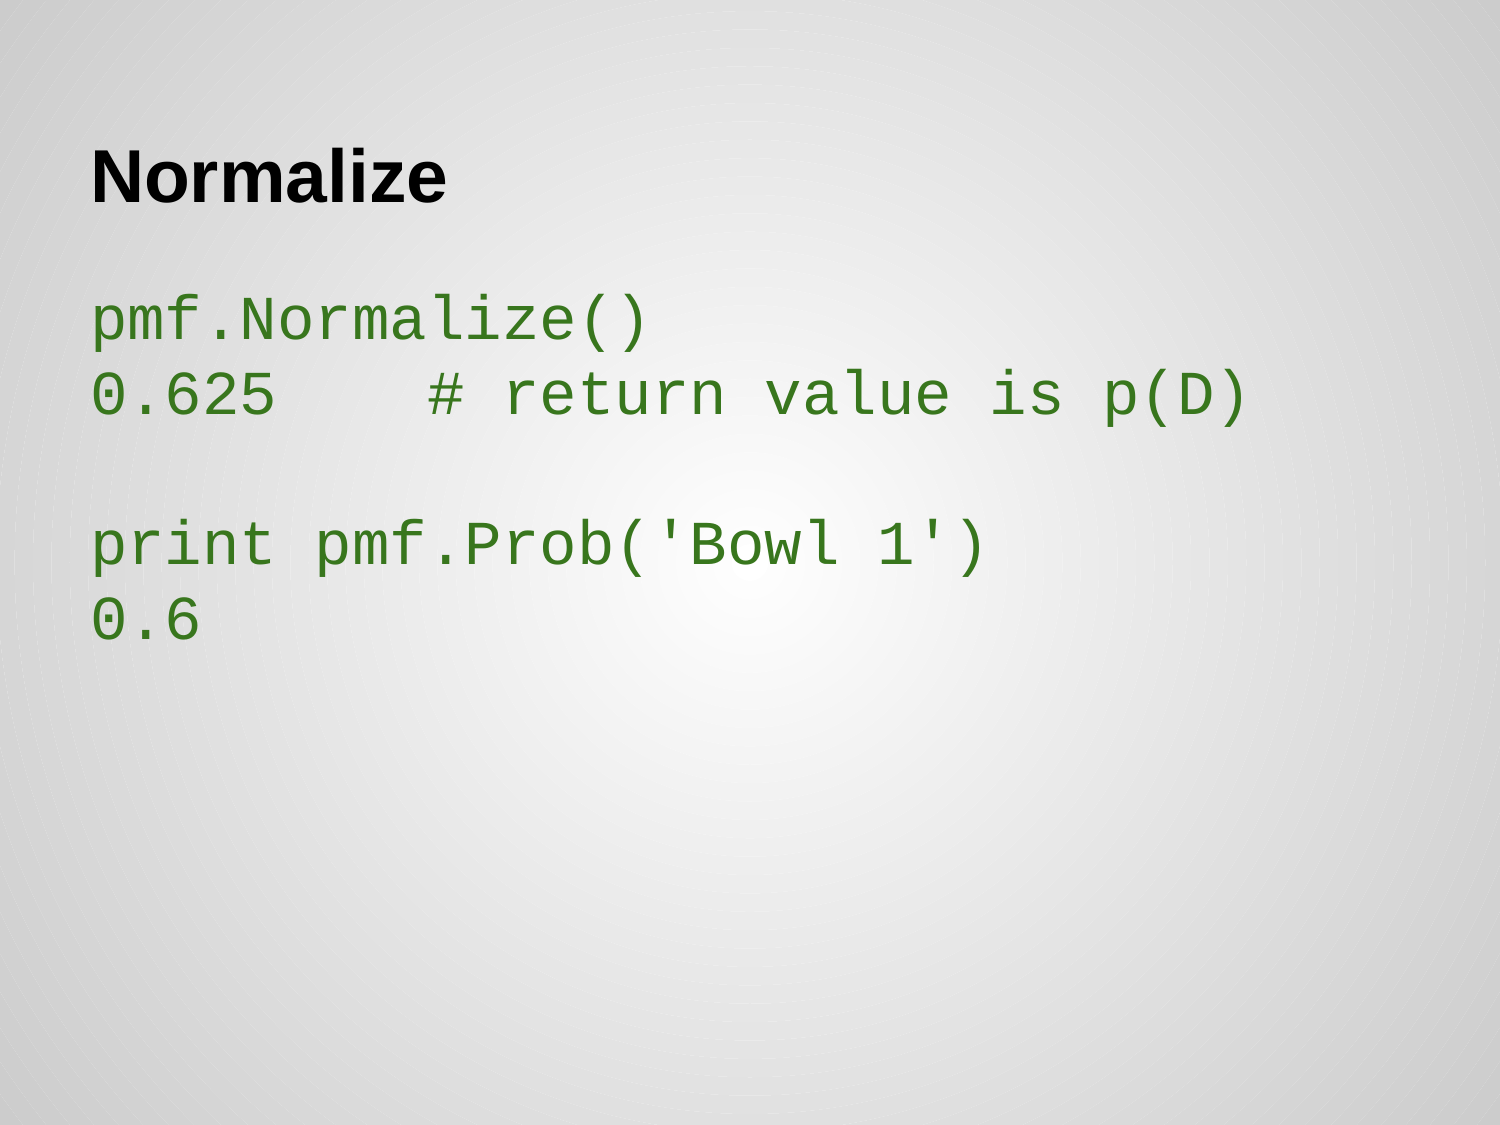

# Normalize
pmf.Normalize()
0.625    # return value is p(D)

print pmf.Prob('Bowl 1')
0.6